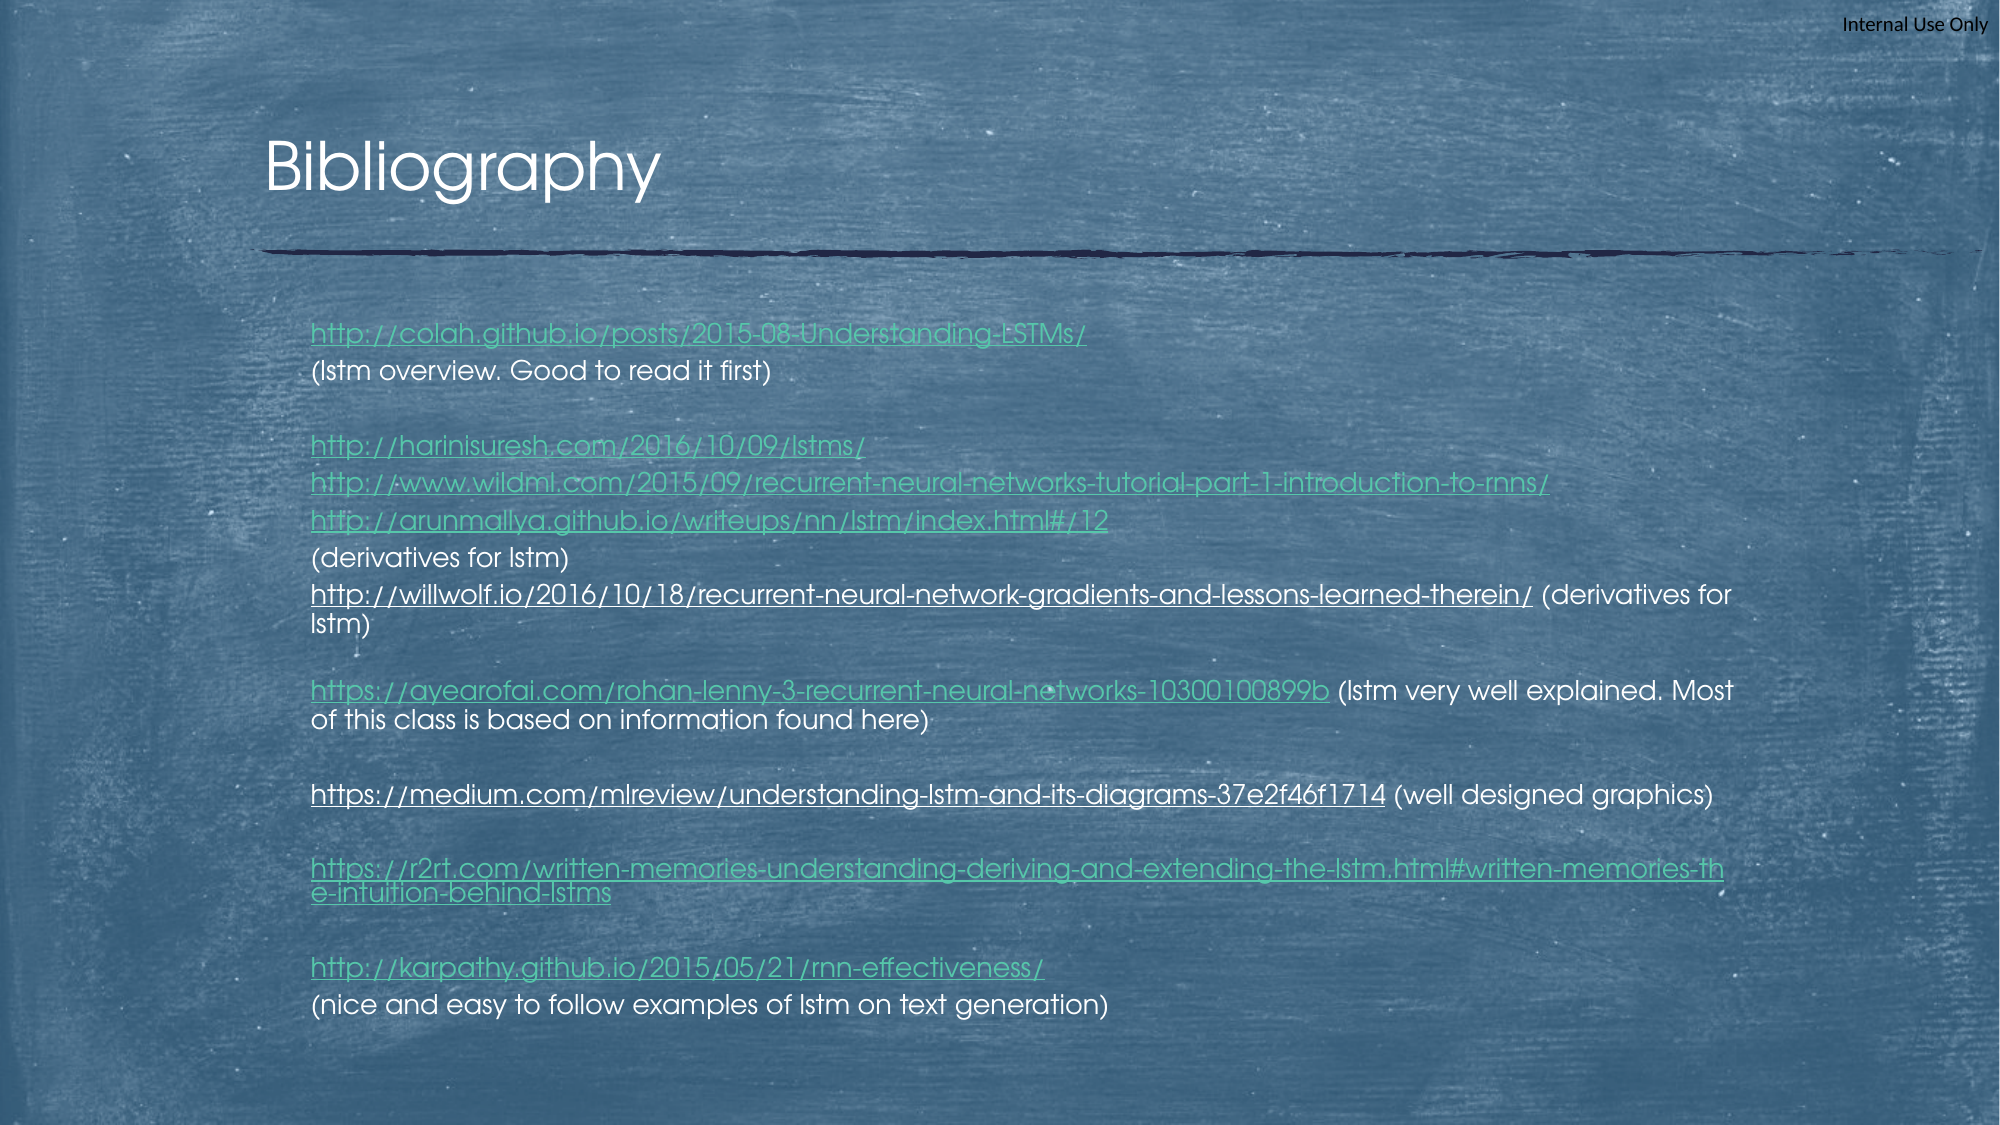

# Bibliography
http://colah.github.io/posts/2015-08-Understanding-LSTMs/
(lstm overview. Good to read it first)

http://harinisuresh.com/2016/10/09/lstms/
http://www.wildml.com/2015/09/recurrent-neural-networks-tutorial-part-1-introduction-to-rnns/
http://arunmallya.github.io/writeups/nn/lstm/index.html#/12
(derivatives for lstm)
http://willwolf.io/2016/10/18/recurrent-neural-network-gradients-and-lessons-learned-therein/ (derivatives for lstm)
https://ayearofai.com/rohan-lenny-3-recurrent-neural-networks-10300100899b (lstm very well explained. Most of this class is based on information found here)

https://medium.com/mlreview/understanding-lstm-and-its-diagrams-37e2f46f1714 (well designed graphics)

https://r2rt.com/written-memories-understanding-deriving-and-extending-the-lstm.html#written-memories-the-intuition-behind-lstms

http://karpathy.github.io/2015/05/21/rnn-effectiveness/
(nice and easy to follow examples of lstm on text generation)